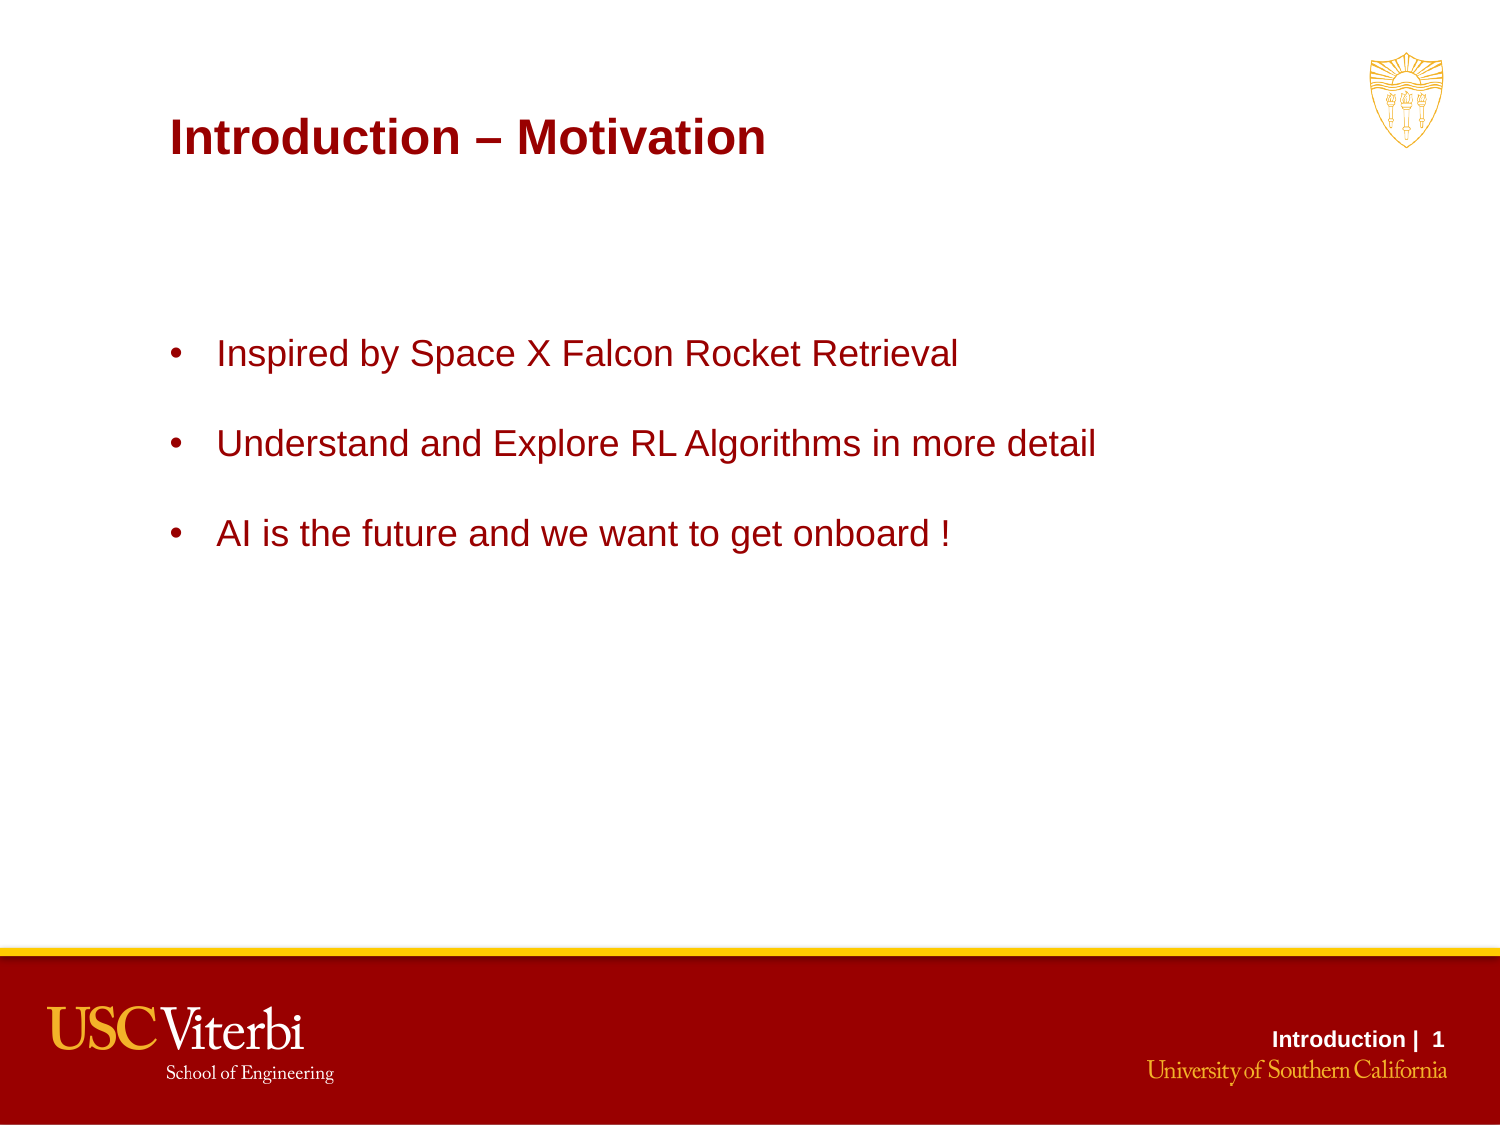

Introduction – Motivation

Inspired by Space X Falcon Rocket Retrieval

Understand and Explore RL Algorithms in more detail

AI is the future and we want to get onboard !

Introduction |  1